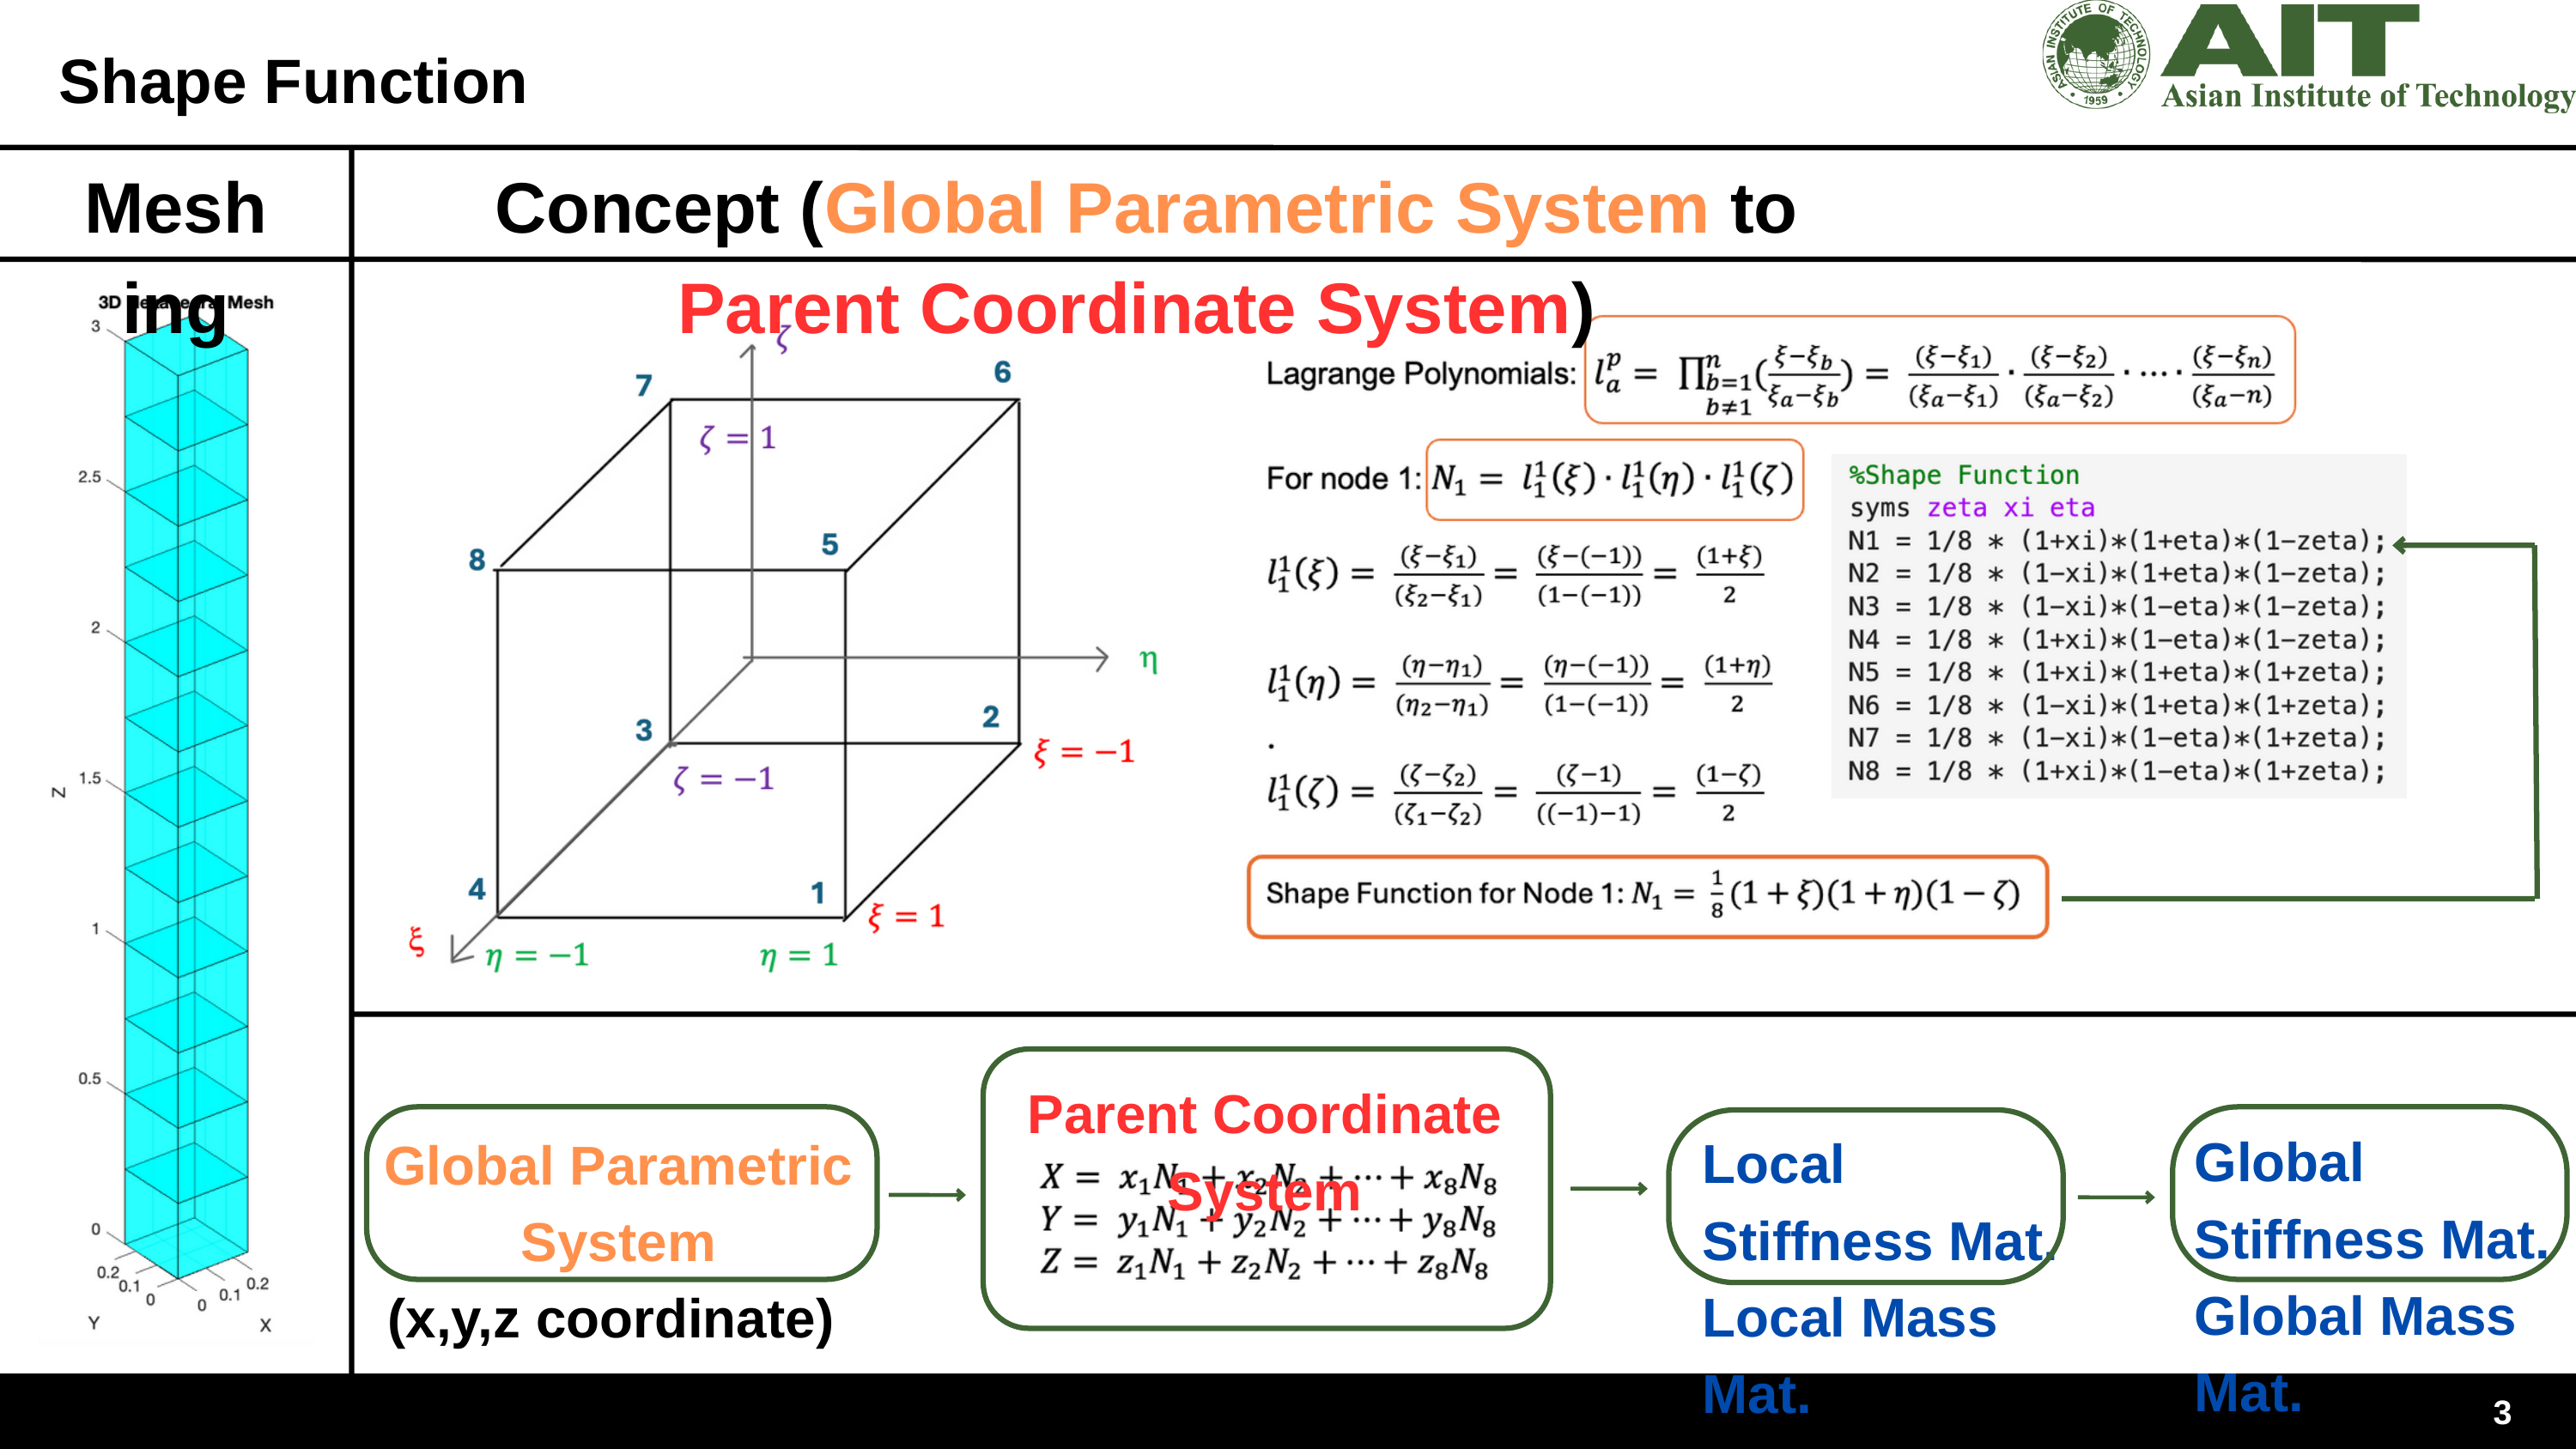

Shape Function

Meshing
Concept (Global Parametric System to Parent Coordinate System)

Parent Coordinate System

Global Stiffness Mat.
Global Mass Mat.
Local Stiffness Mat.
Local Mass Mat.
Global Parametric System
(x,y,z coordinate)

3